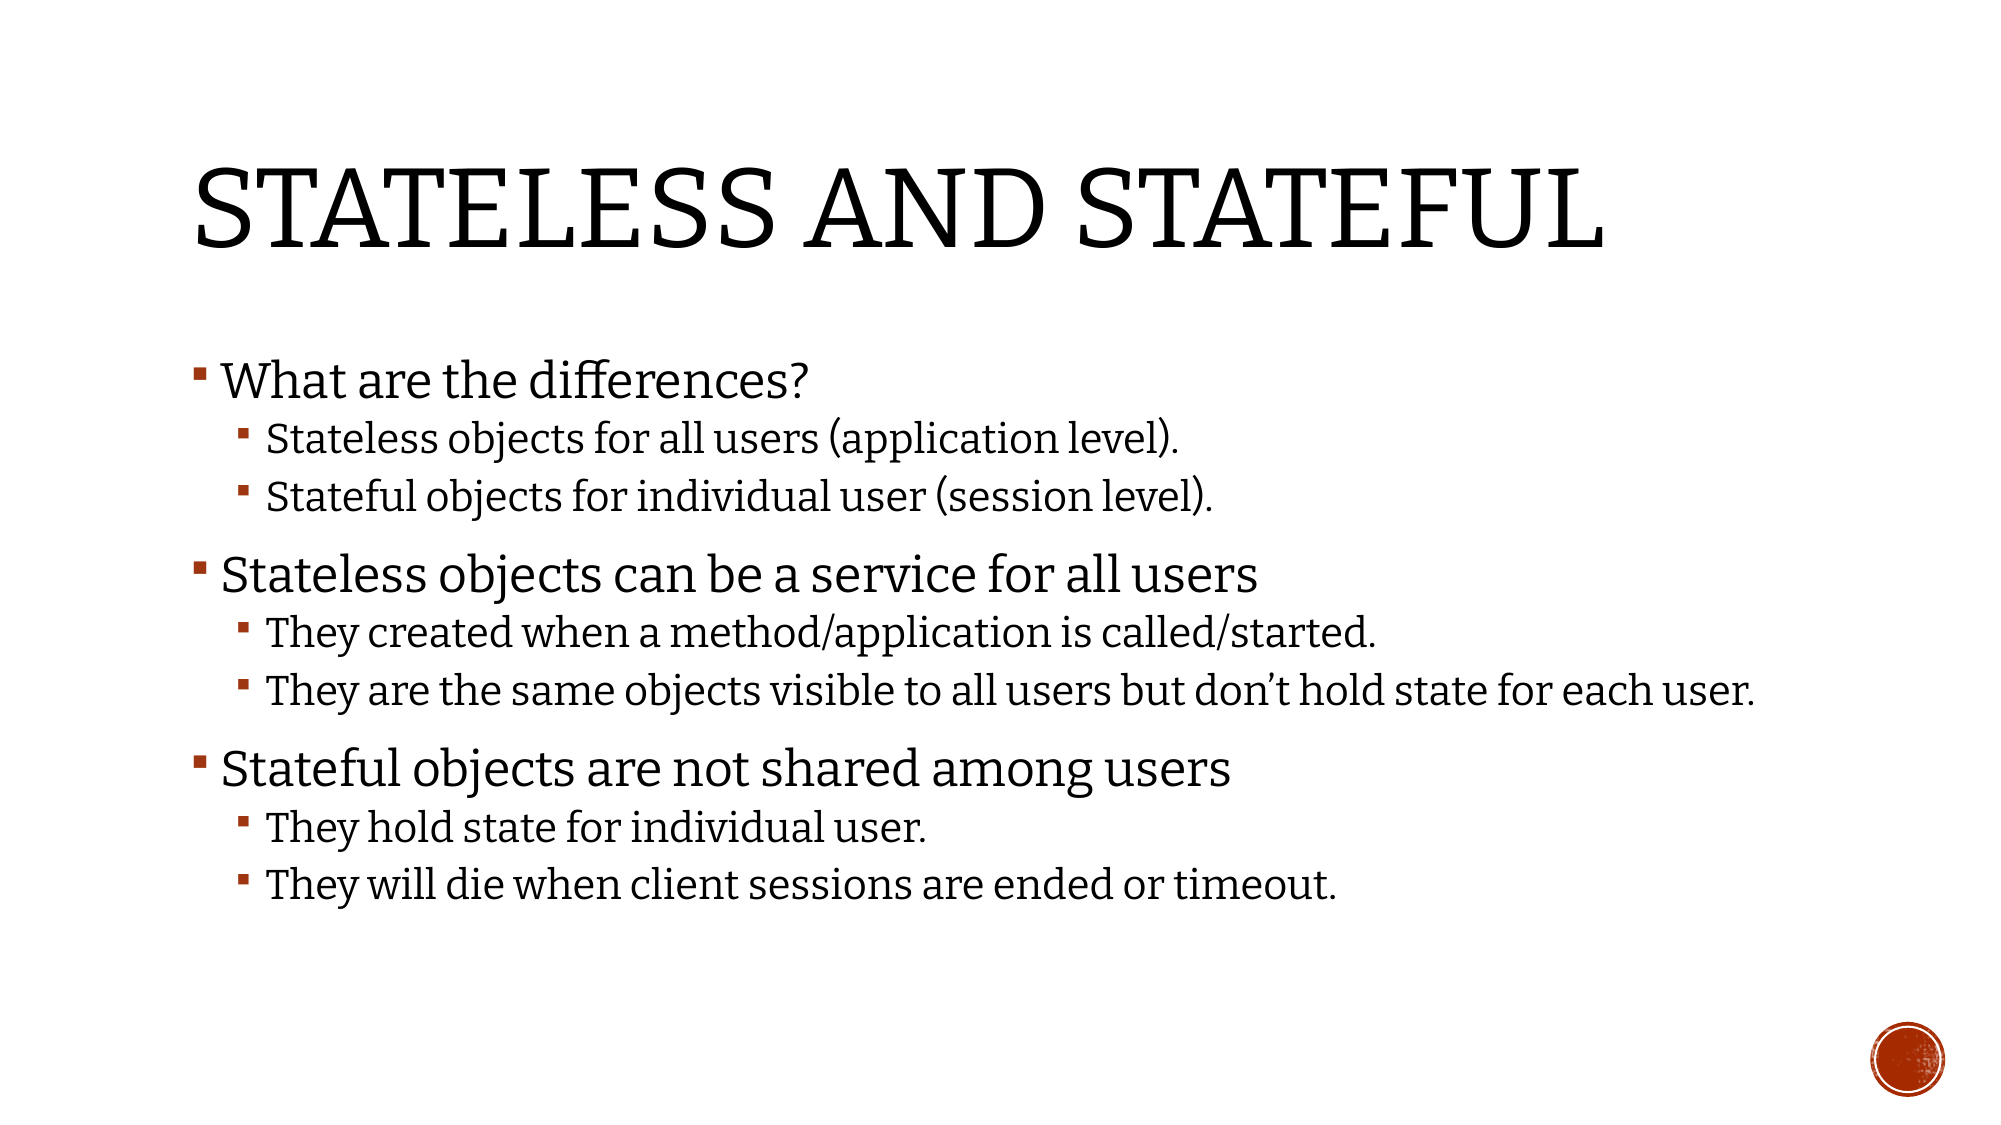

# Stateless and Stateful
What are the differences?
Stateless objects for all users (application level).
Stateful objects for individual user (session level).
Stateless objects can be a service for all users
They created when a method/application is called/started.
They are the same objects visible to all users but don’t hold state for each user.
Stateful objects are not shared among users
They hold state for individual user.
They will die when client sessions are ended or timeout.